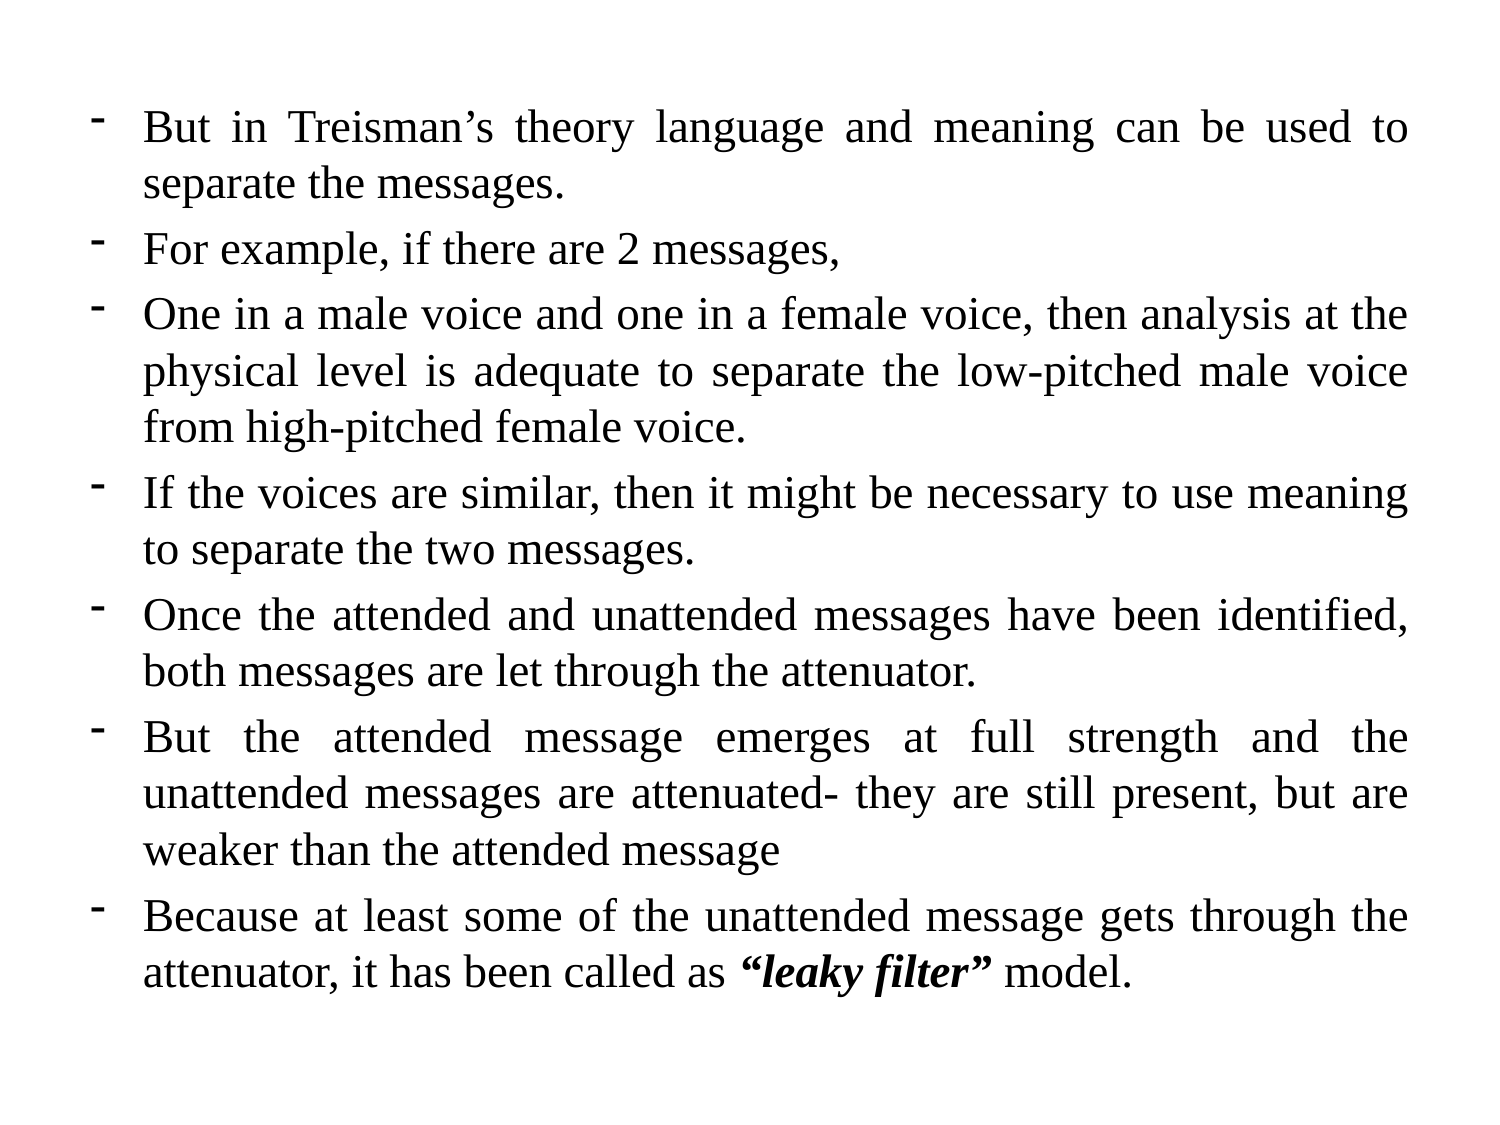

But in Treisman’s theory language and meaning can be used to separate the messages.
For example, if there are 2 messages,
One in a male voice and one in a female voice, then analysis at the physical level is adequate to separate the low-pitched male voice from high-pitched female voice.
If the voices are similar, then it might be necessary to use meaning to separate the two messages.
Once the attended and unattended messages have been identified, both messages are let through the attenuator.
But the attended message emerges at full strength and the unattended messages are attenuated- they are still present, but are weaker than the attended message
Because at least some of the unattended message gets through the attenuator, it has been called as “leaky filter” model.